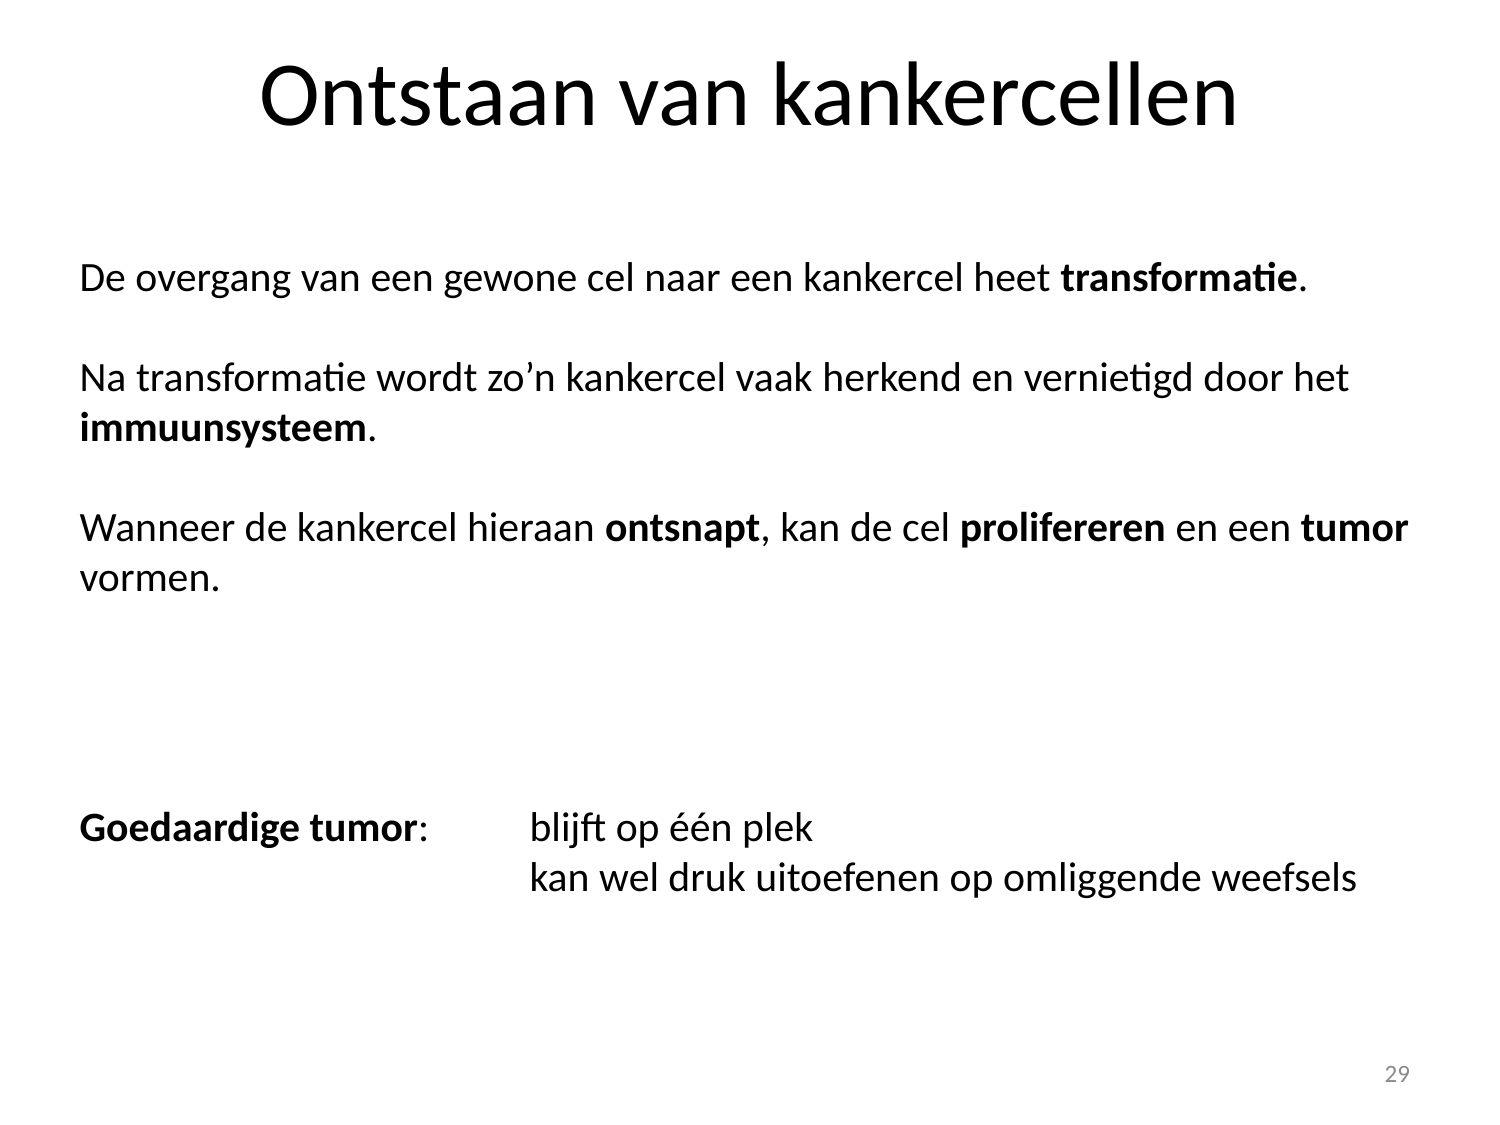

# Ontstaan van kankercellen
De overgang van een gewone cel naar een kankercel heet transformatie.

Na transformatie wordt zo’n kankercel vaak herkend en vernietigd door het immuunsysteem.

Wanneer de kankercel hieraan ontsnapt, kan de cel prolifereren en een tumor vormen.

Goedaardige tumor: 	blijft op één plek
			kan wel druk uitoefenen op omliggende weefsels

29